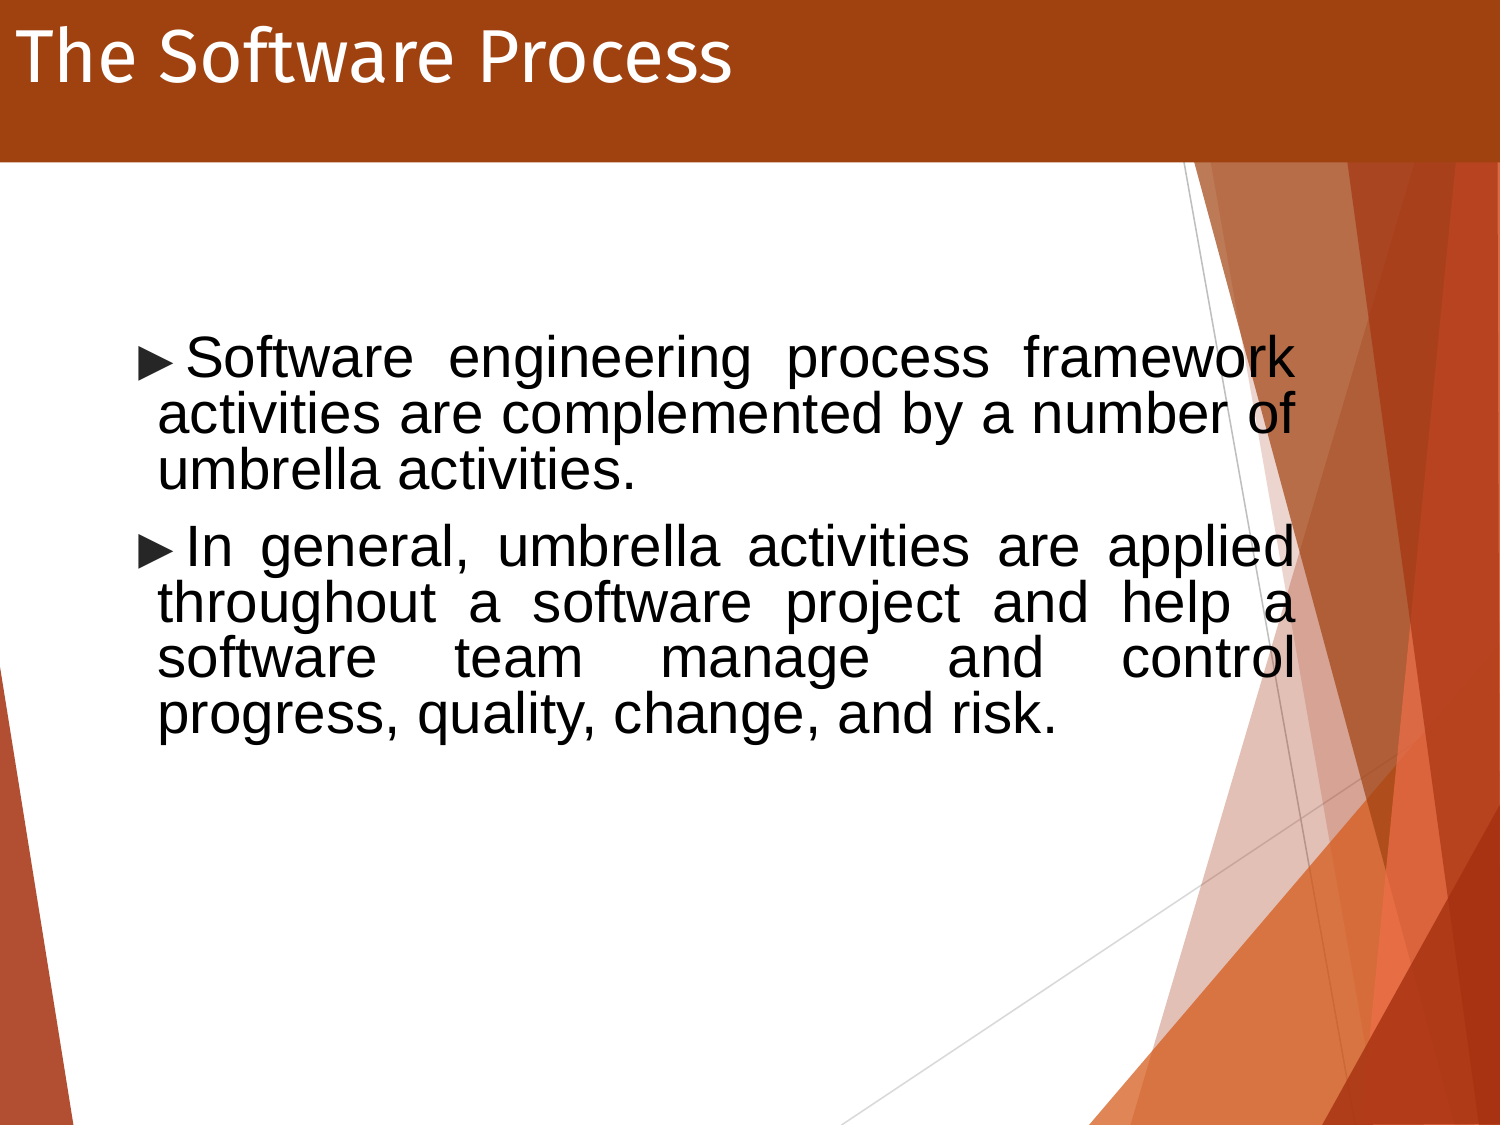

# The Software Process
Software engineering process framework activities are complemented by a number of umbrella activities.
In general, umbrella activities are applied throughout a software project and help a software team manage and control progress, quality, change, and risk.